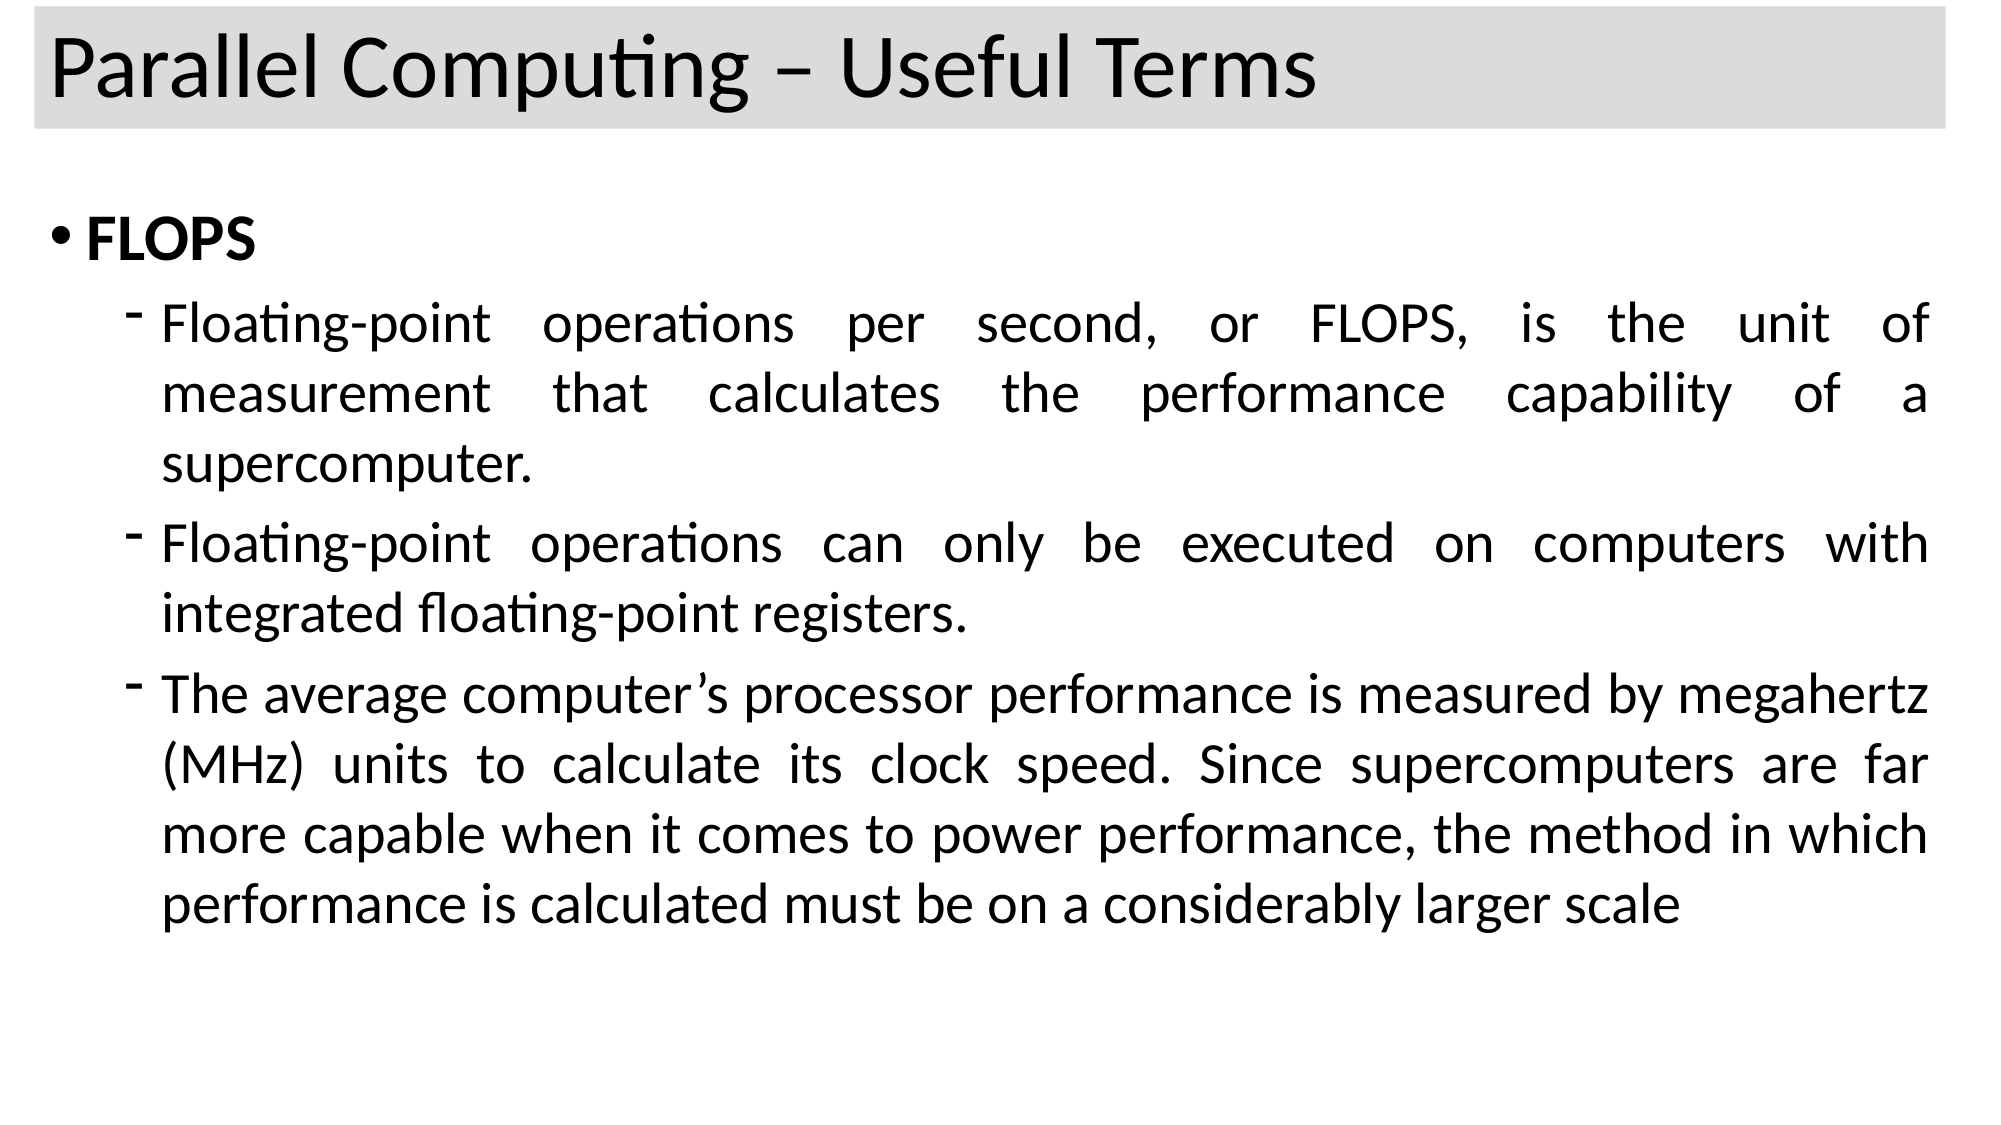

# Parallel Computing – Useful Terms
FLOPS
Floating-point operations per second, or FLOPS, is the unit of measurement that calculates the performance capability of a supercomputer.
Floating-point operations can only be executed on computers with integrated floating-point registers.
The average computer’s processor performance is measured by megahertz (MHz) units to calculate its clock speed. Since supercomputers are far more capable when it comes to power performance, the method in which performance is calculated must be on a considerably larger scale